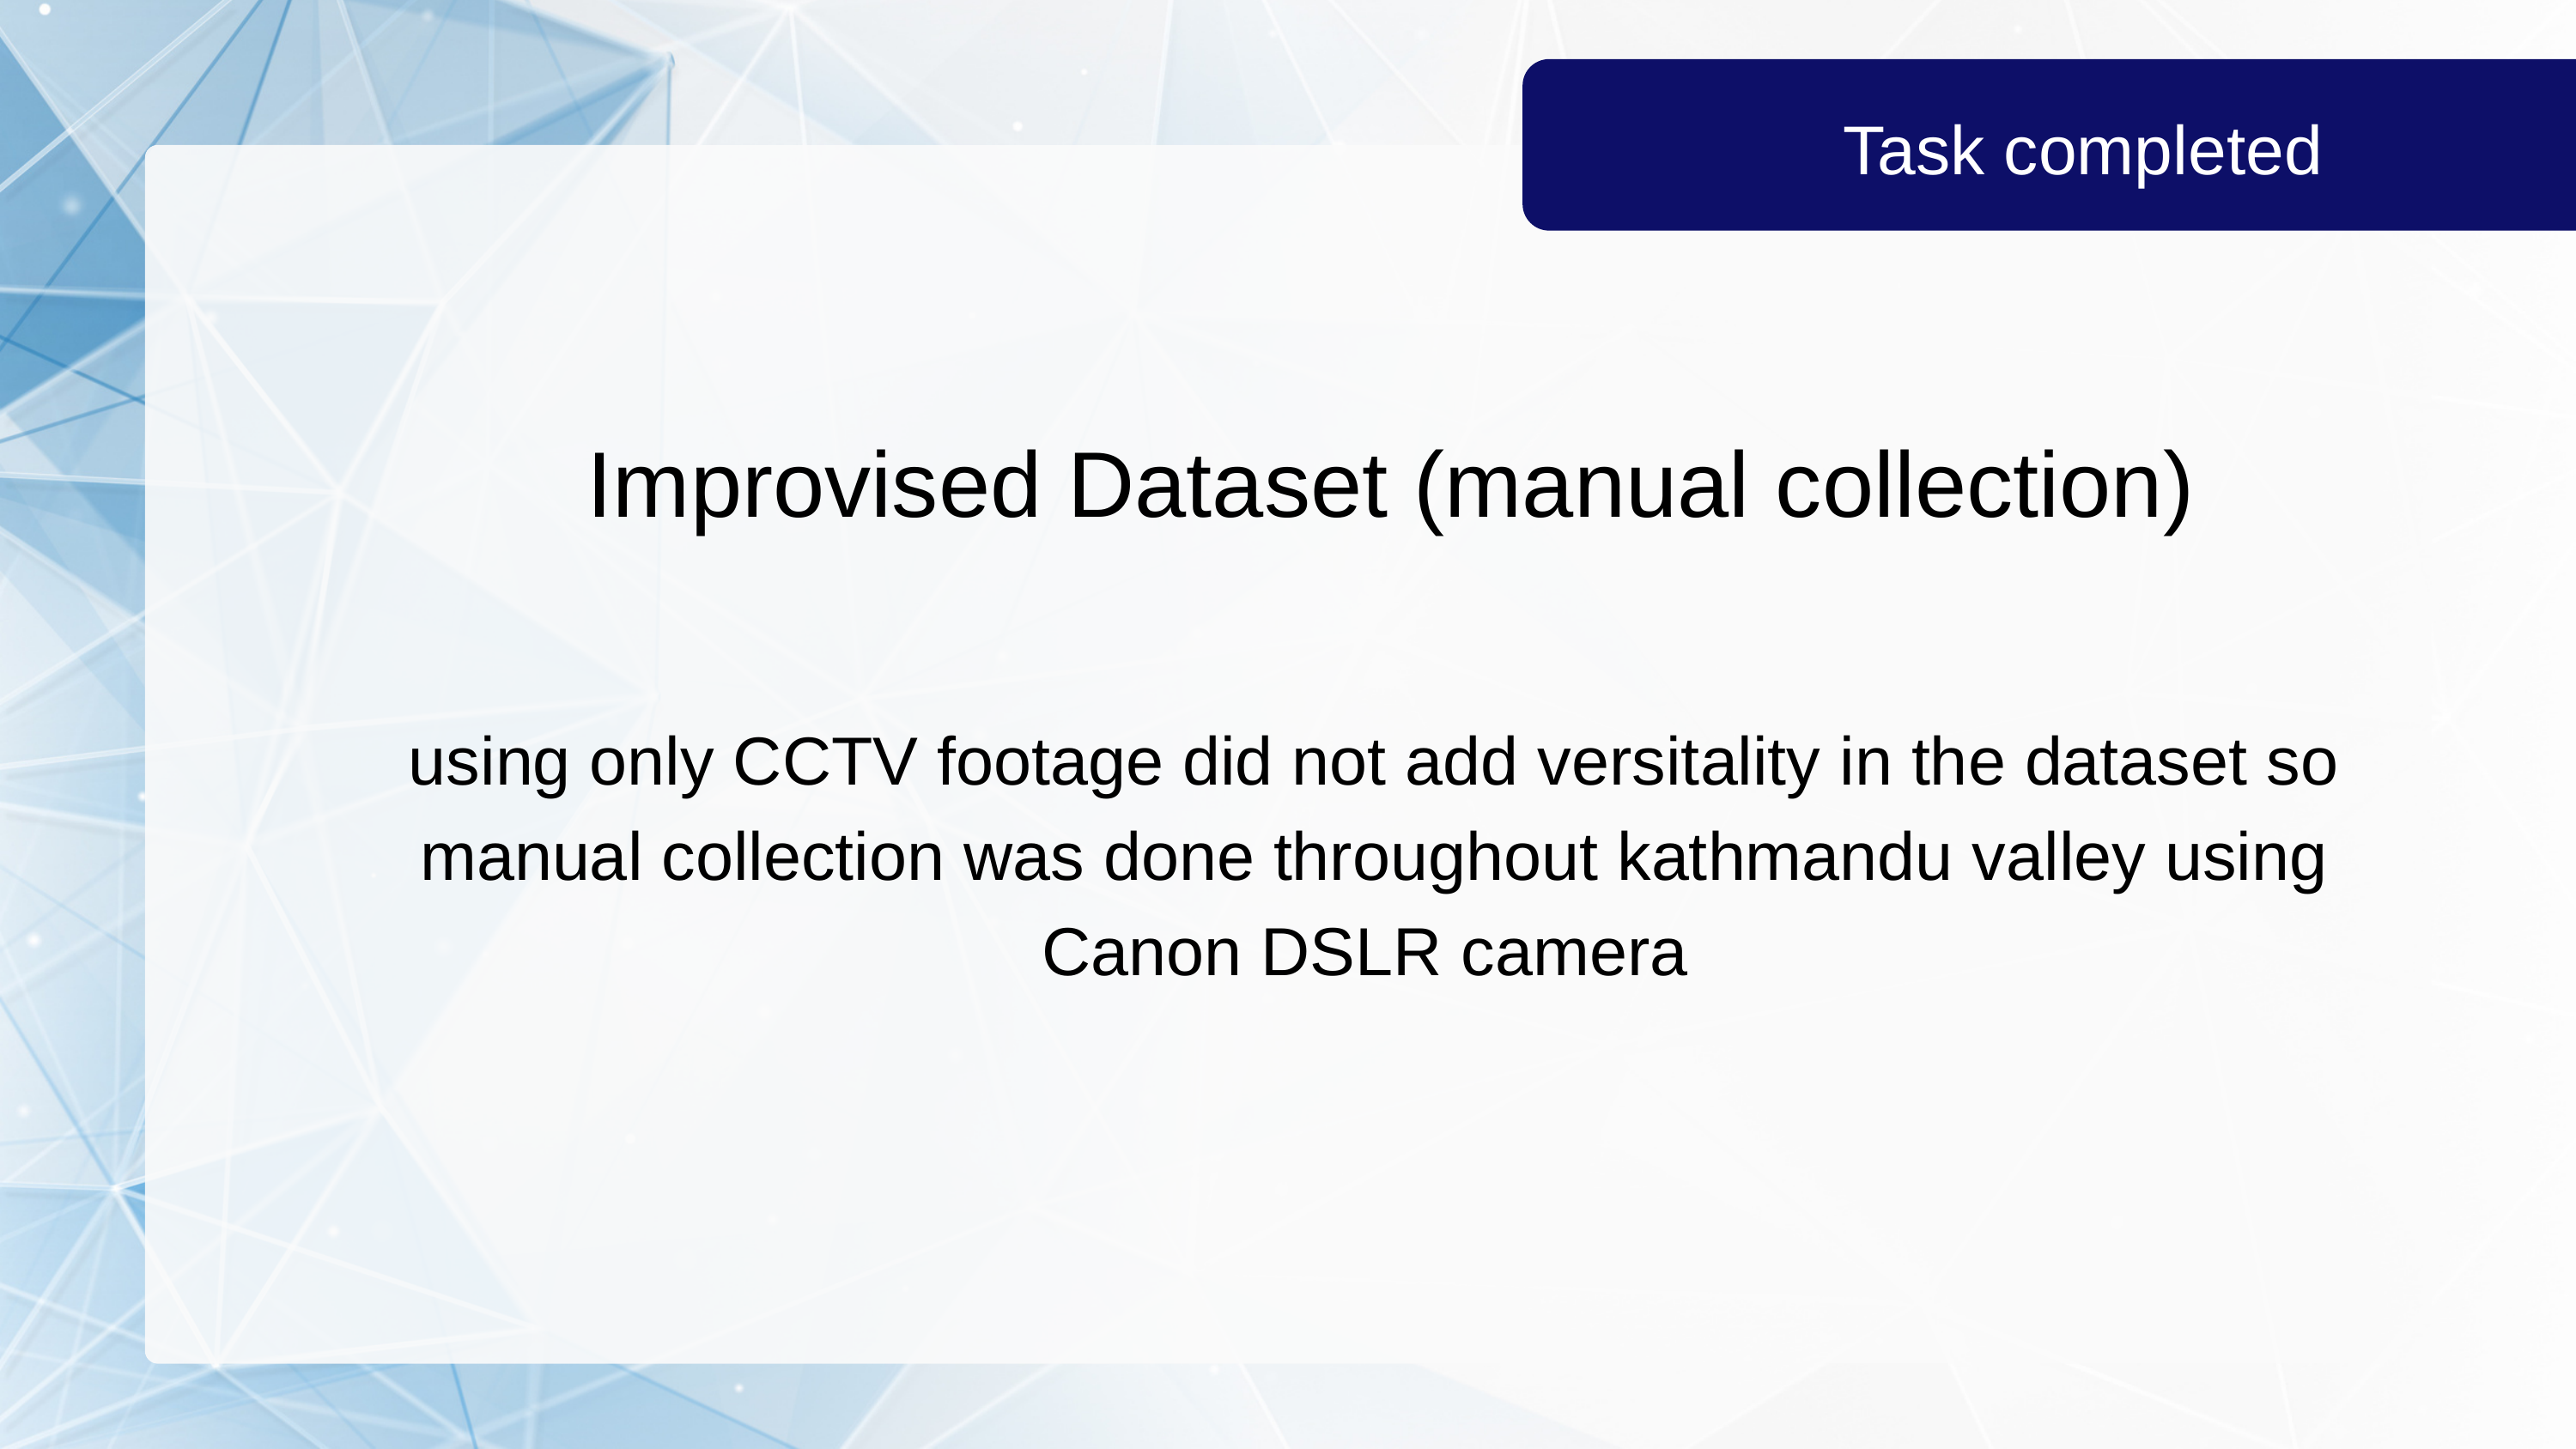

Task completed

Improvised Dataset (manual collection)

using only CCTV footage did not add versitality in the dataset so manual collection was done throughout kathmandu valley using Canon DSLR camera